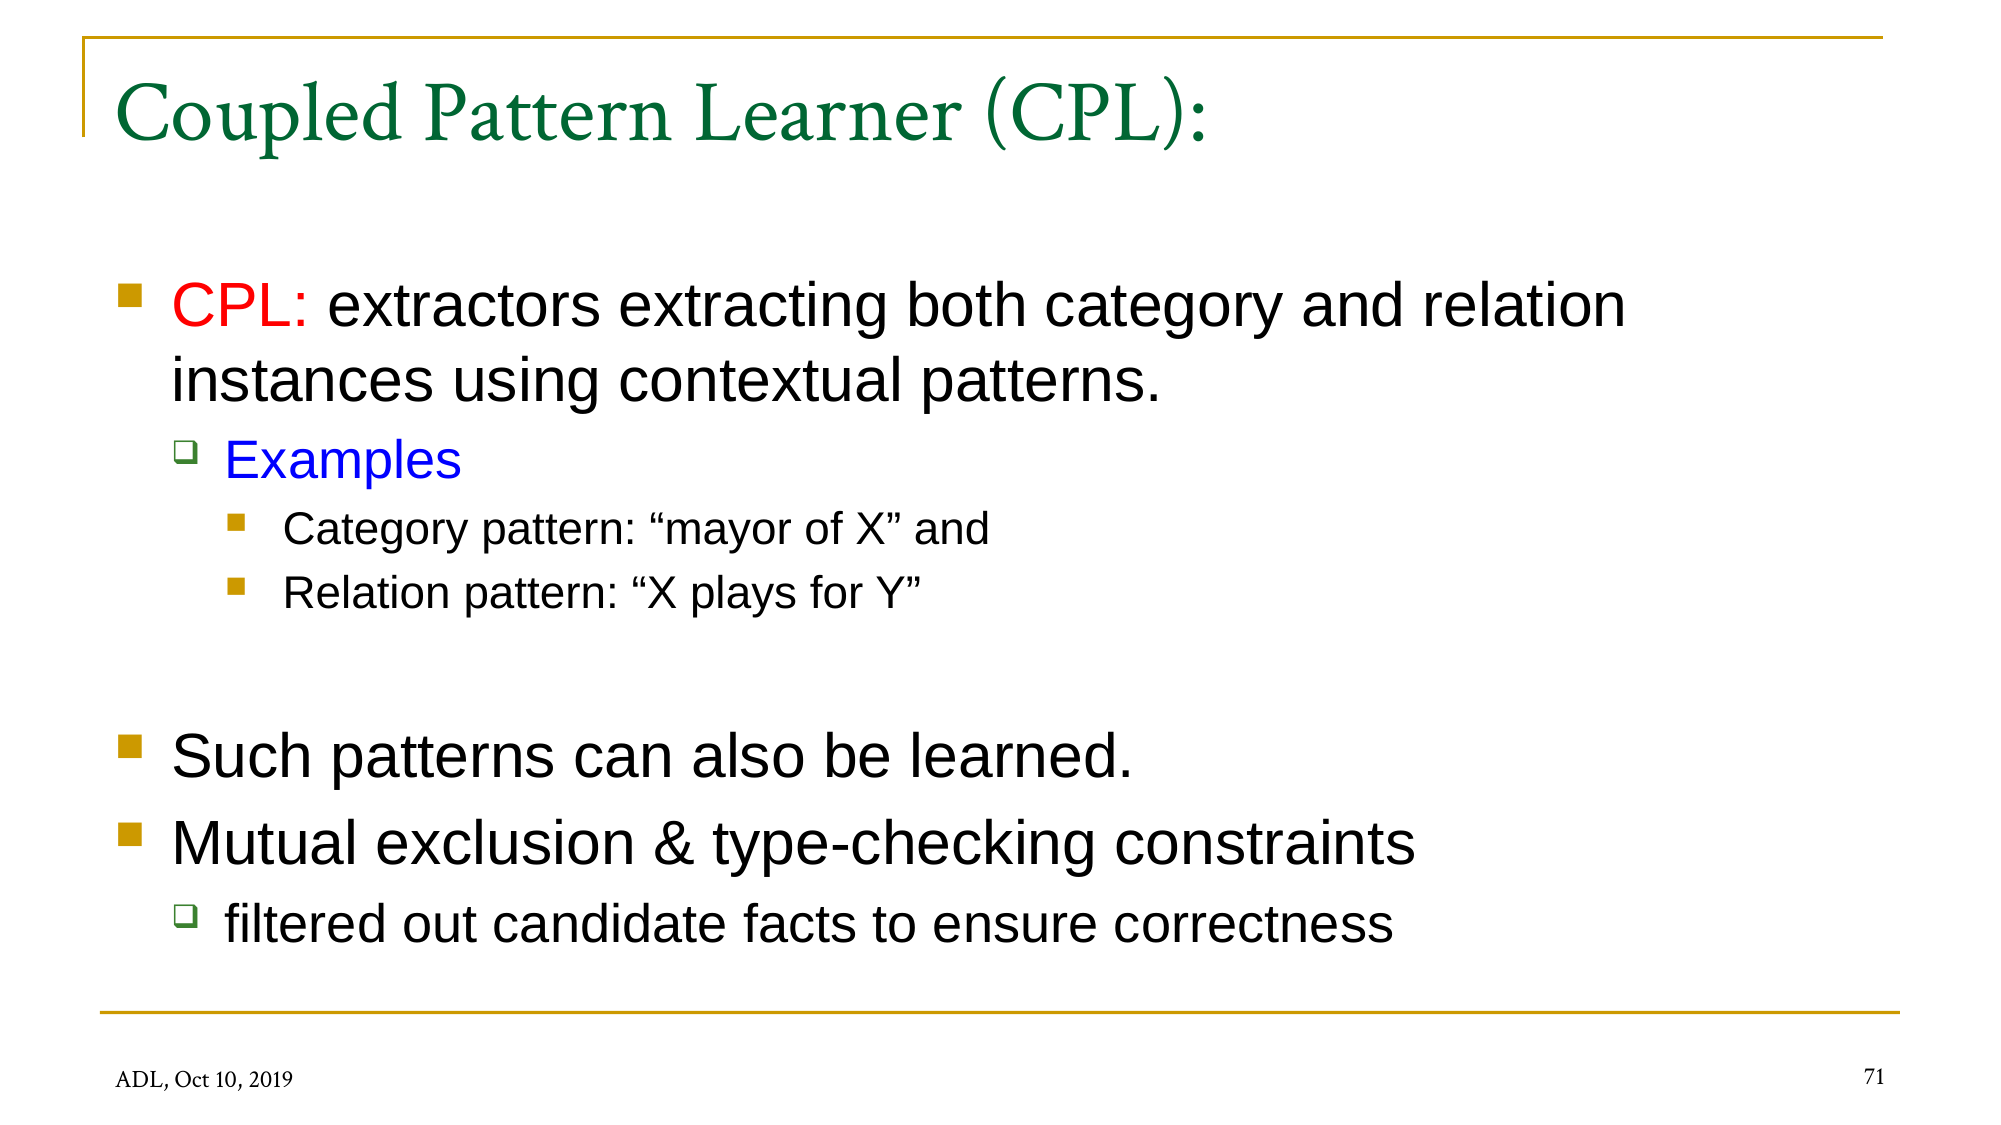

# Coupled Pattern Learner (CPL):
CPL: extractors extracting both category and relation instances using contextual patterns.
Examples
Category pattern: “mayor of X” and
Relation pattern: “X plays for Y”

Such patterns can also be learned.
Mutual exclusion & type-checking constraints
filtered out candidate facts to ensure correctness
71
ADL, Oct 10, 2019